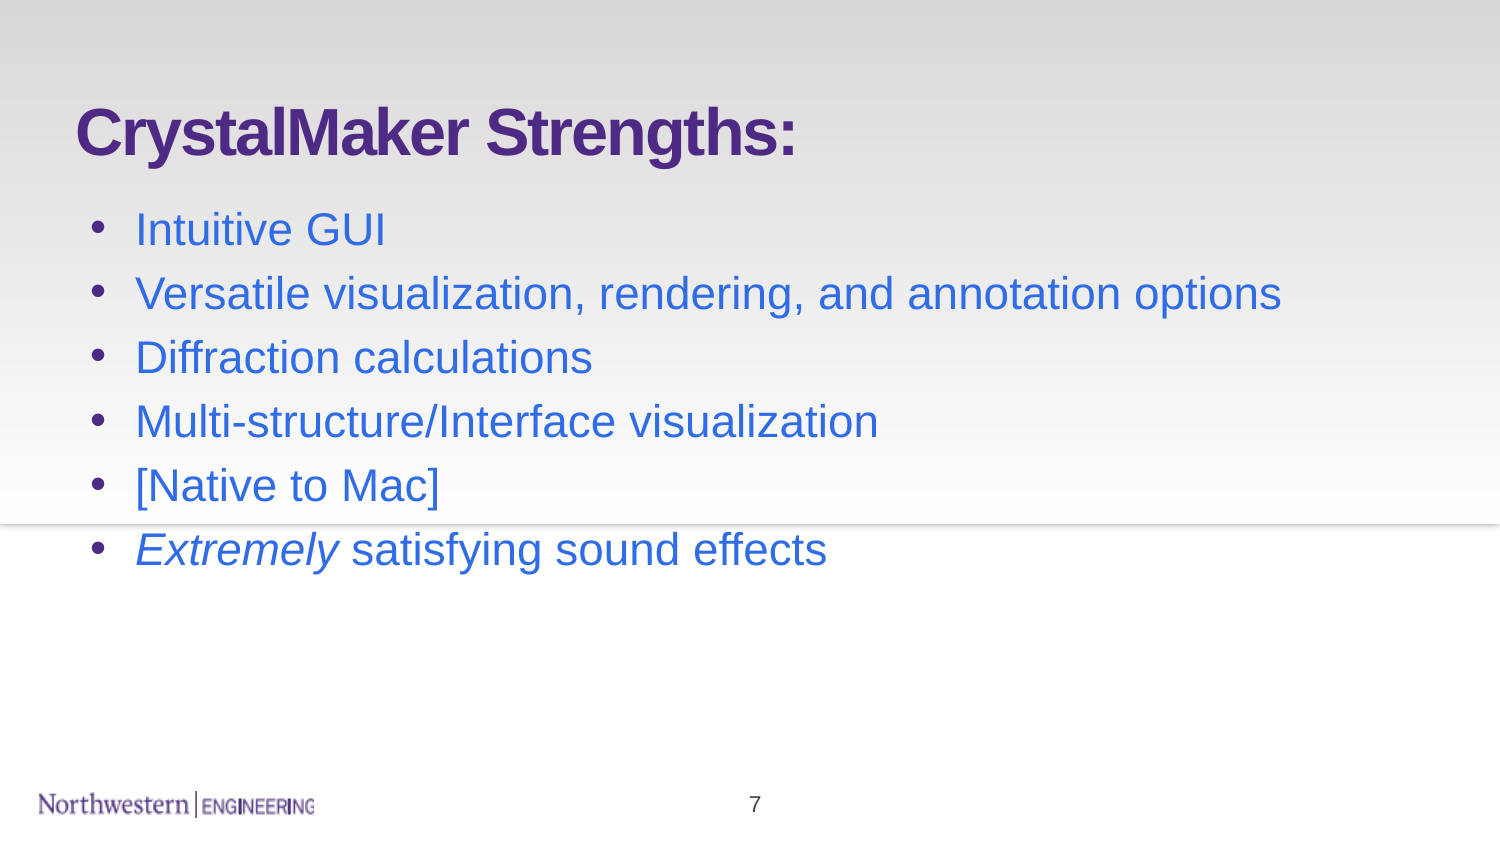

# CrystalMaker Strengths:
Intuitive GUI
Versatile visualization, rendering, and annotation options
Diffraction calculations
Multi-structure/Interface visualization
[Native to Mac]
Extremely satisfying sound effects

7